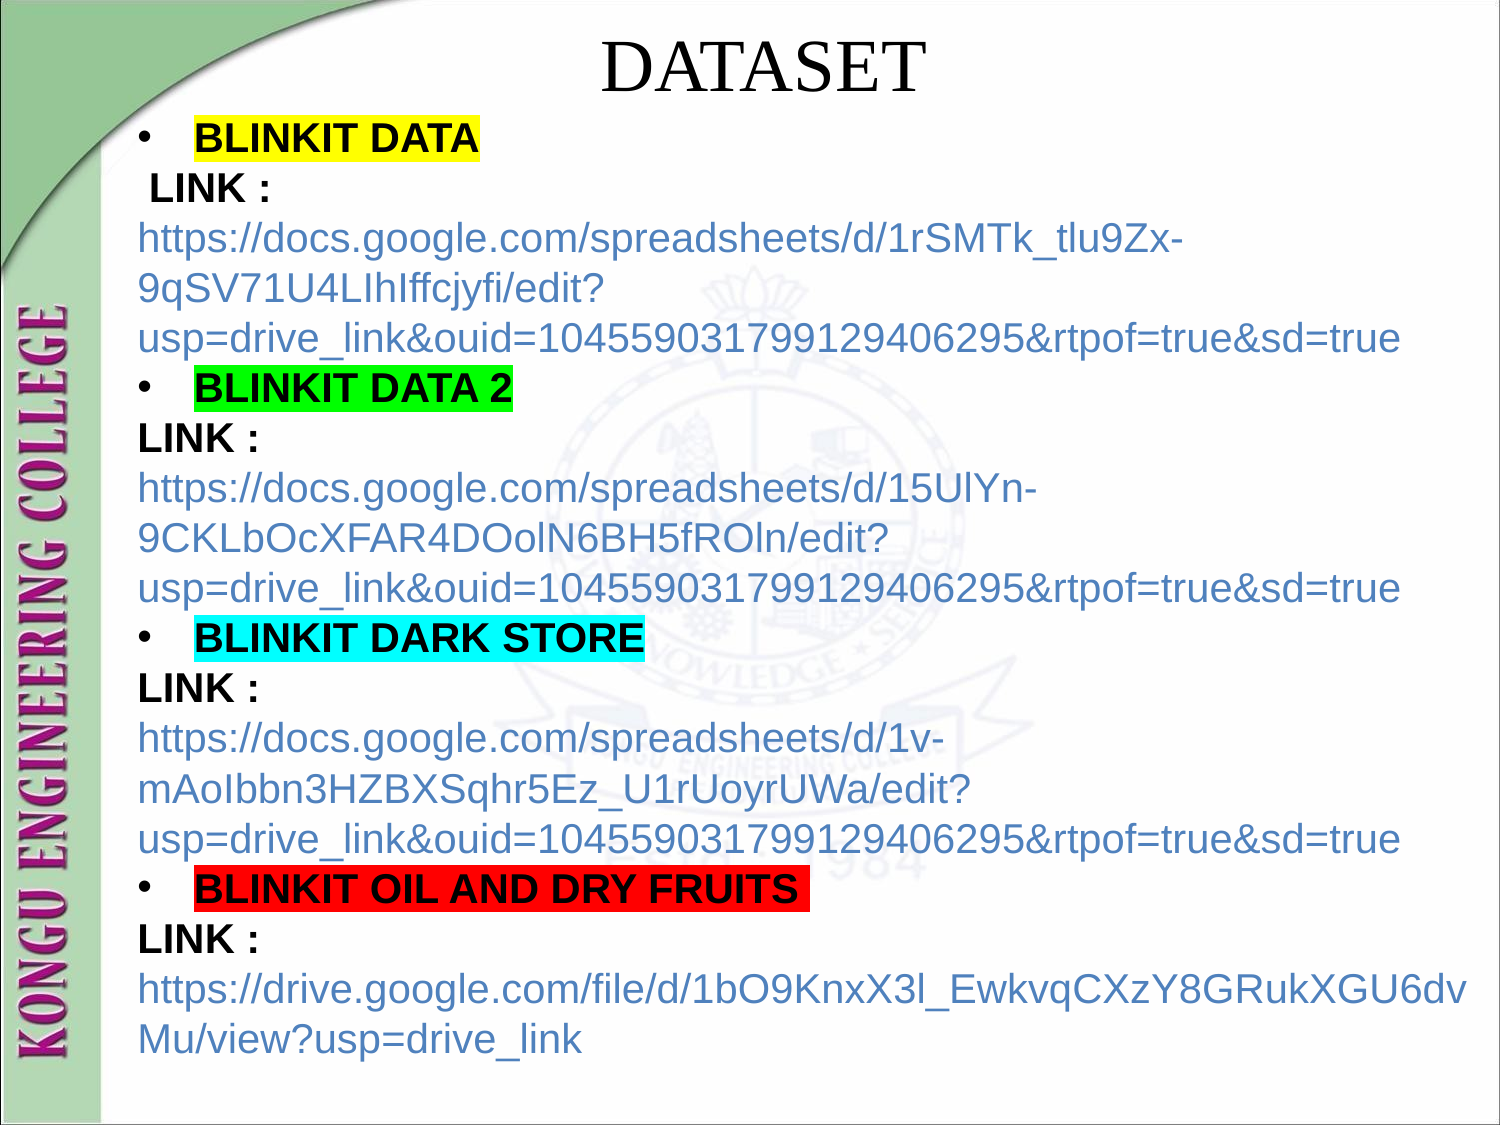

# DATASET
BLINKIT DATA
 LINK :
https://docs.google.com/spreadsheets/d/1rSMTk_tlu9Zx-9qSV71U4LIhIffcjyfi/edit?usp=drive_link&ouid=104559031799129406295&rtpof=true&sd=true
BLINKIT DATA 2
LINK :
https://docs.google.com/spreadsheets/d/15UlYn-9CKLbOcXFAR4DOolN6BH5fROln/edit?usp=drive_link&ouid=104559031799129406295&rtpof=true&sd=true
BLINKIT DARK STORE
LINK :
https://docs.google.com/spreadsheets/d/1v-mAoIbbn3HZBXSqhr5Ez_U1rUoyrUWa/edit?usp=drive_link&ouid=104559031799129406295&rtpof=true&sd=true
BLINKIT OIL AND DRY FRUITS
LINK : https://drive.google.com/file/d/1bO9KnxX3l_EwkvqCXzY8GRukXGU6dvMu/view?usp=drive_link